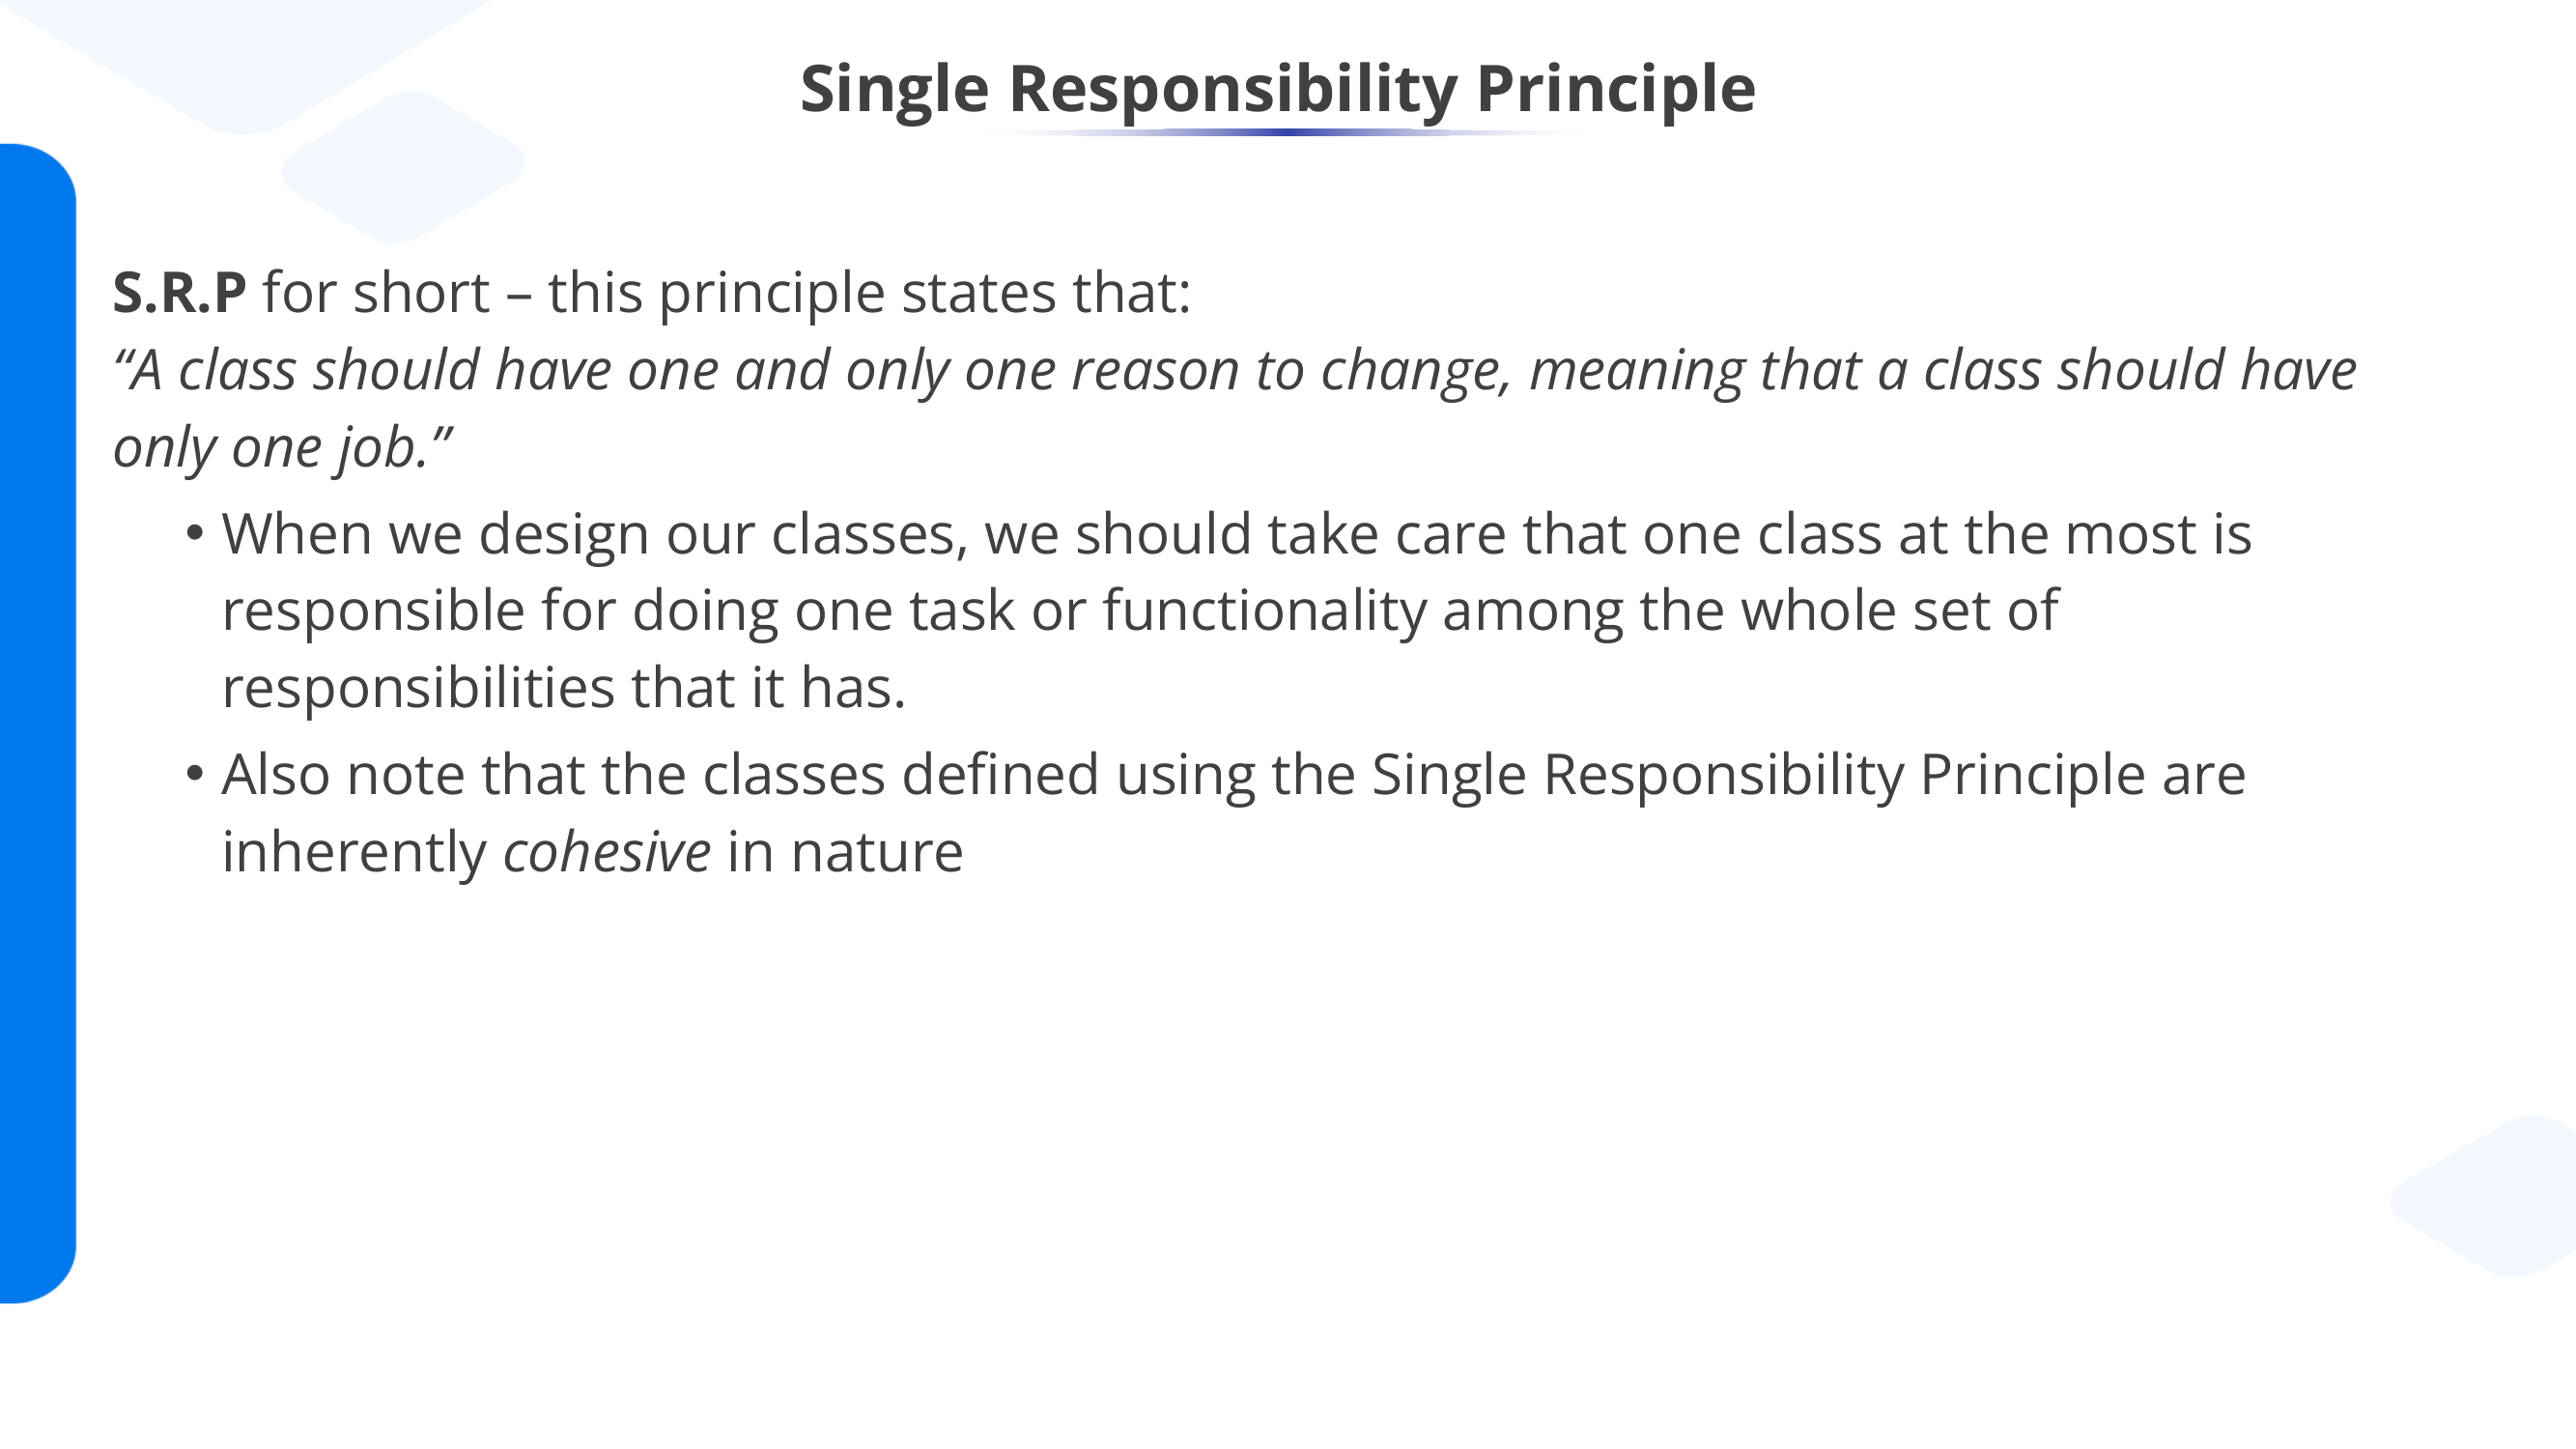

# Single Responsibility Principle

S.R.P for short – this principle states that:
“A class should have one and only one reason to change, meaning that a class should have only one job.”
When we design our classes, we should take care that one class at the most is responsible for doing one task or functionality among the whole set of responsibilities that it has.
Also note that the classes defined using the Single Responsibility Principle are inherently cohesive in nature